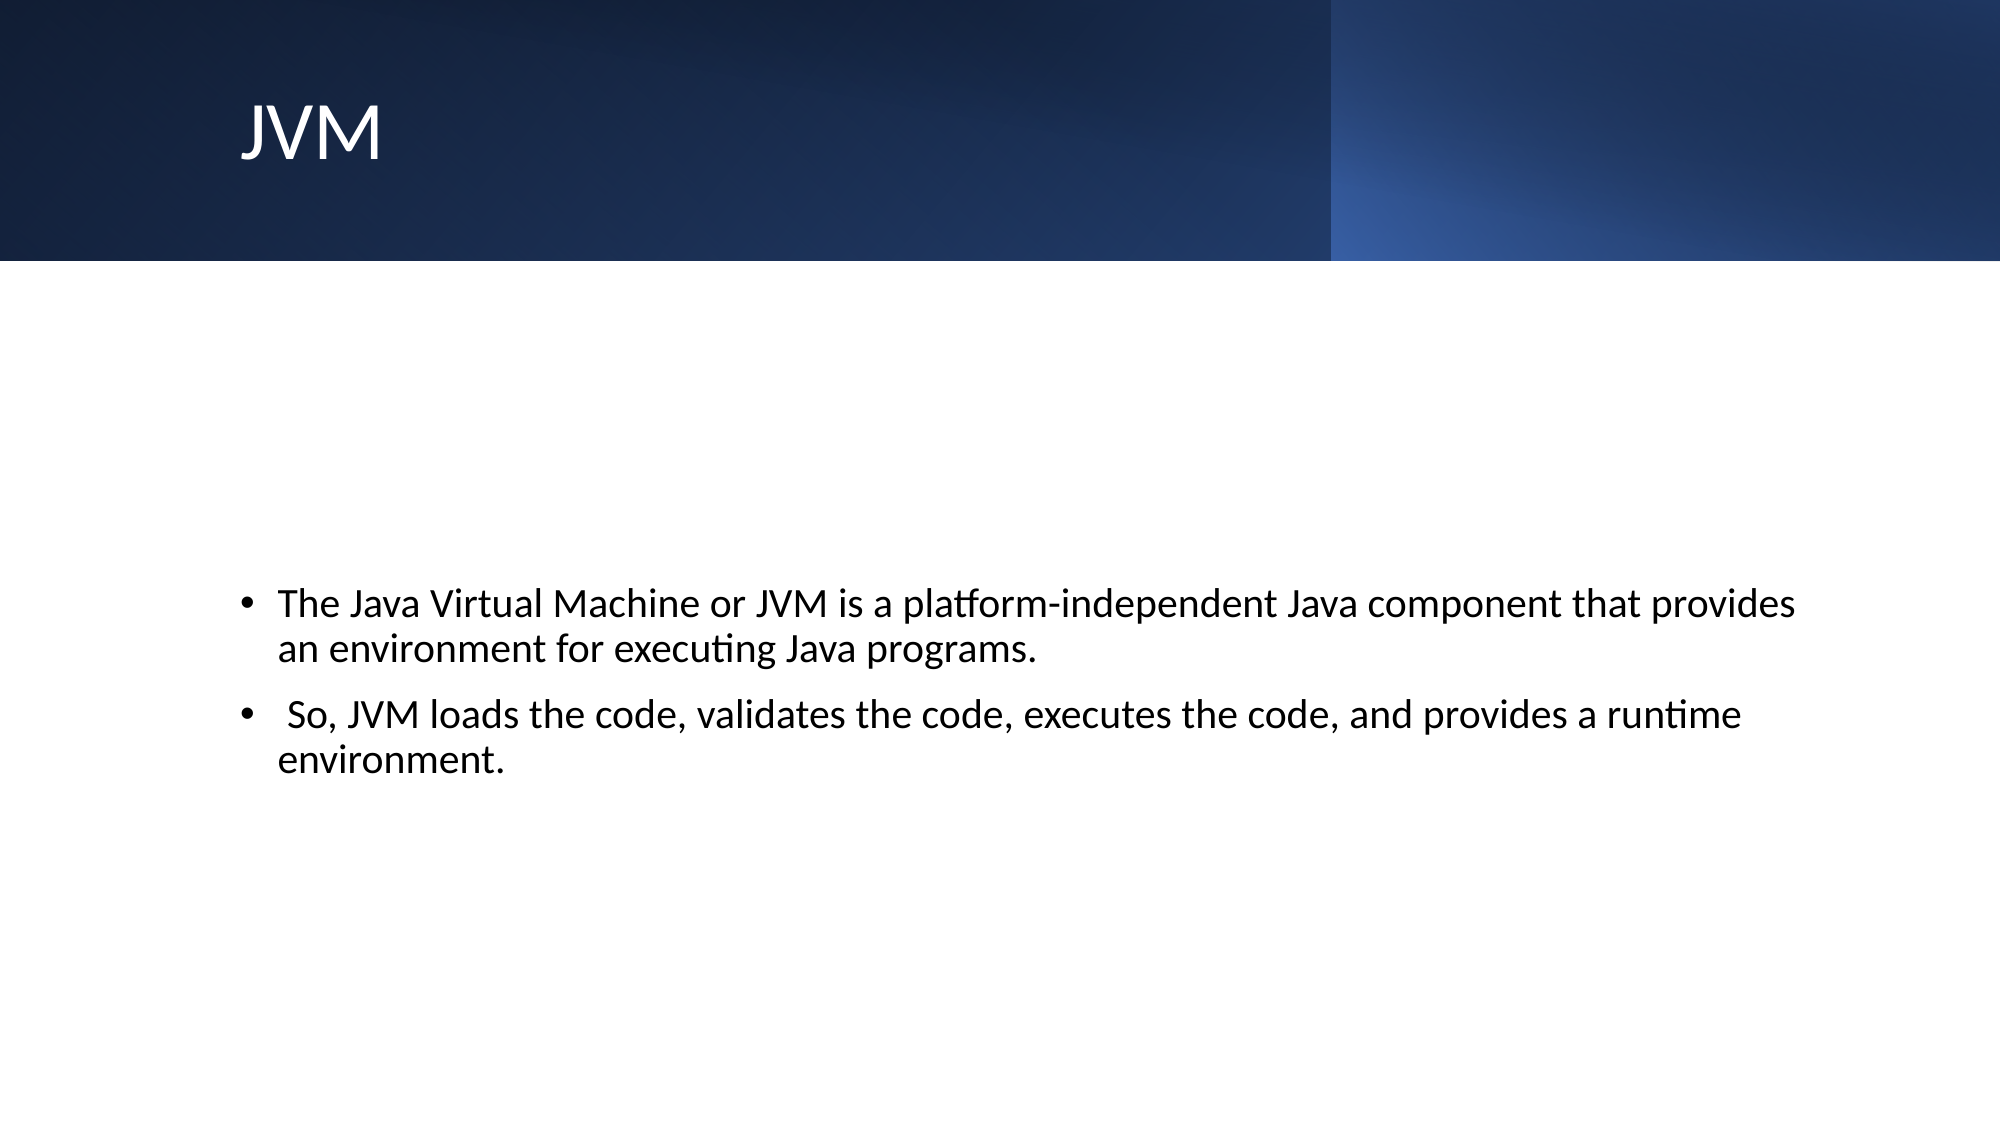

# JVM
The Java Virtual Machine or JVM is a platform-independent Java component that provides an environment for executing Java programs.
 So, JVM loads the code, validates the code, executes the code, and provides a runtime environment.